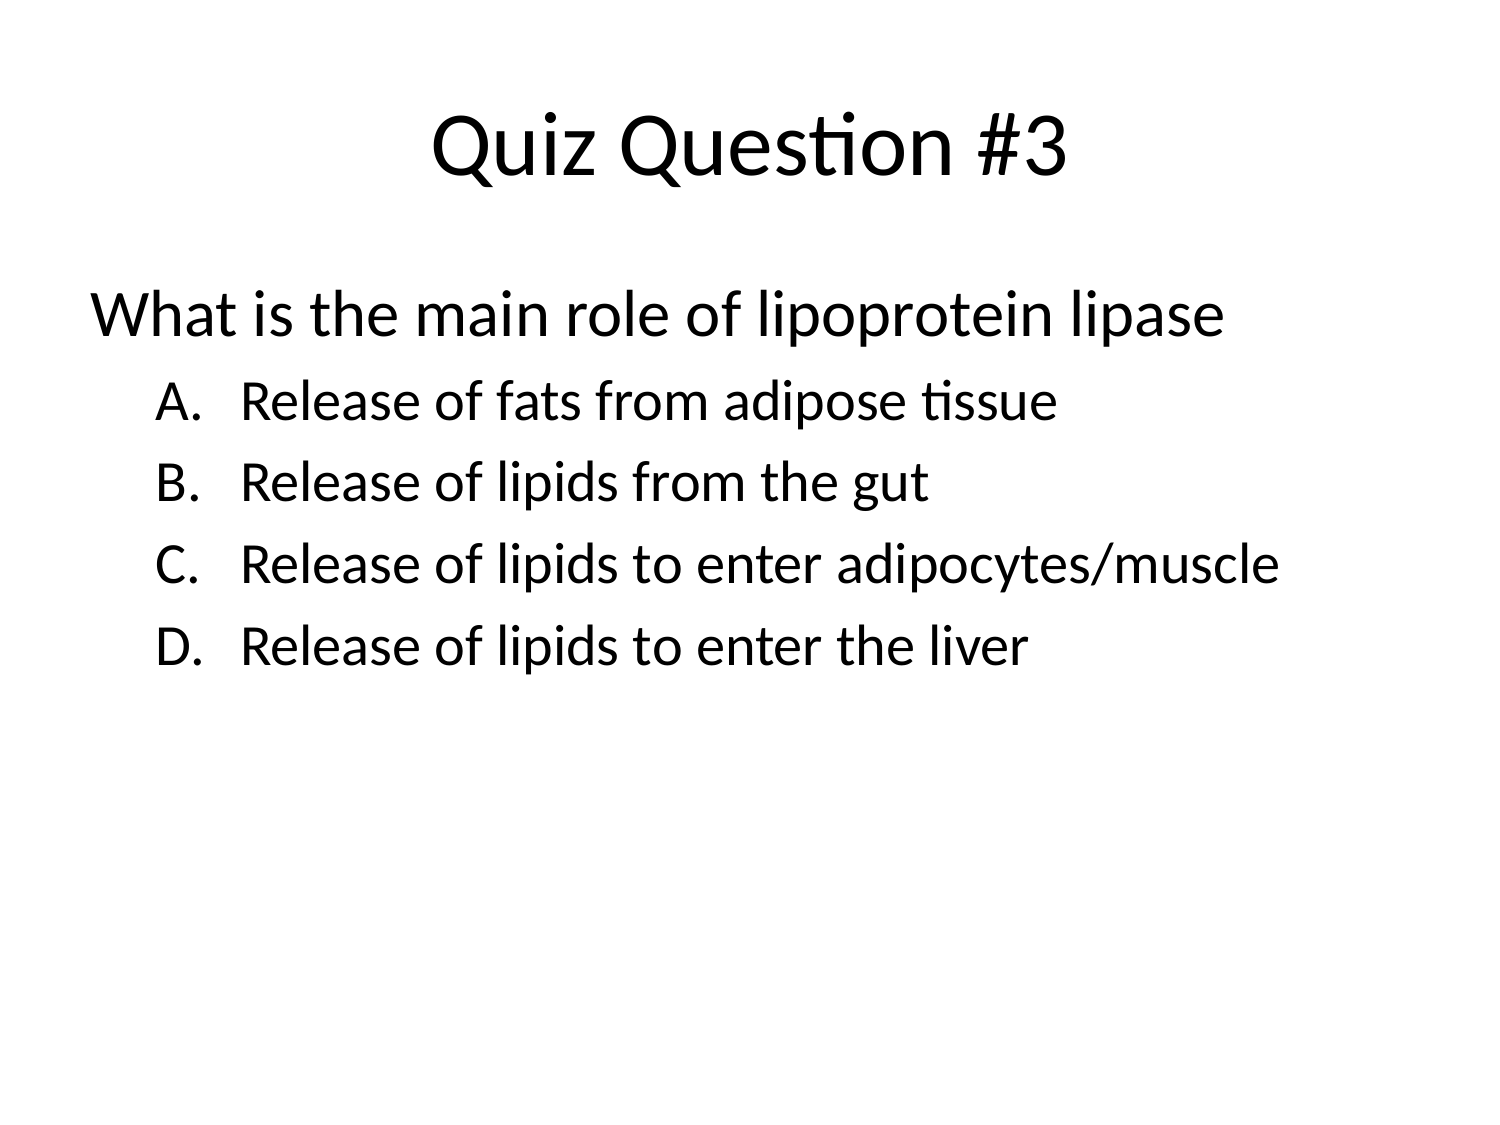

# Quiz Question #3
What is the main role of lipoprotein lipase
Release of fats from adipose tissue
Release of lipids from the gut
Release of lipids to enter adipocytes/muscle
Release of lipids to enter the liver